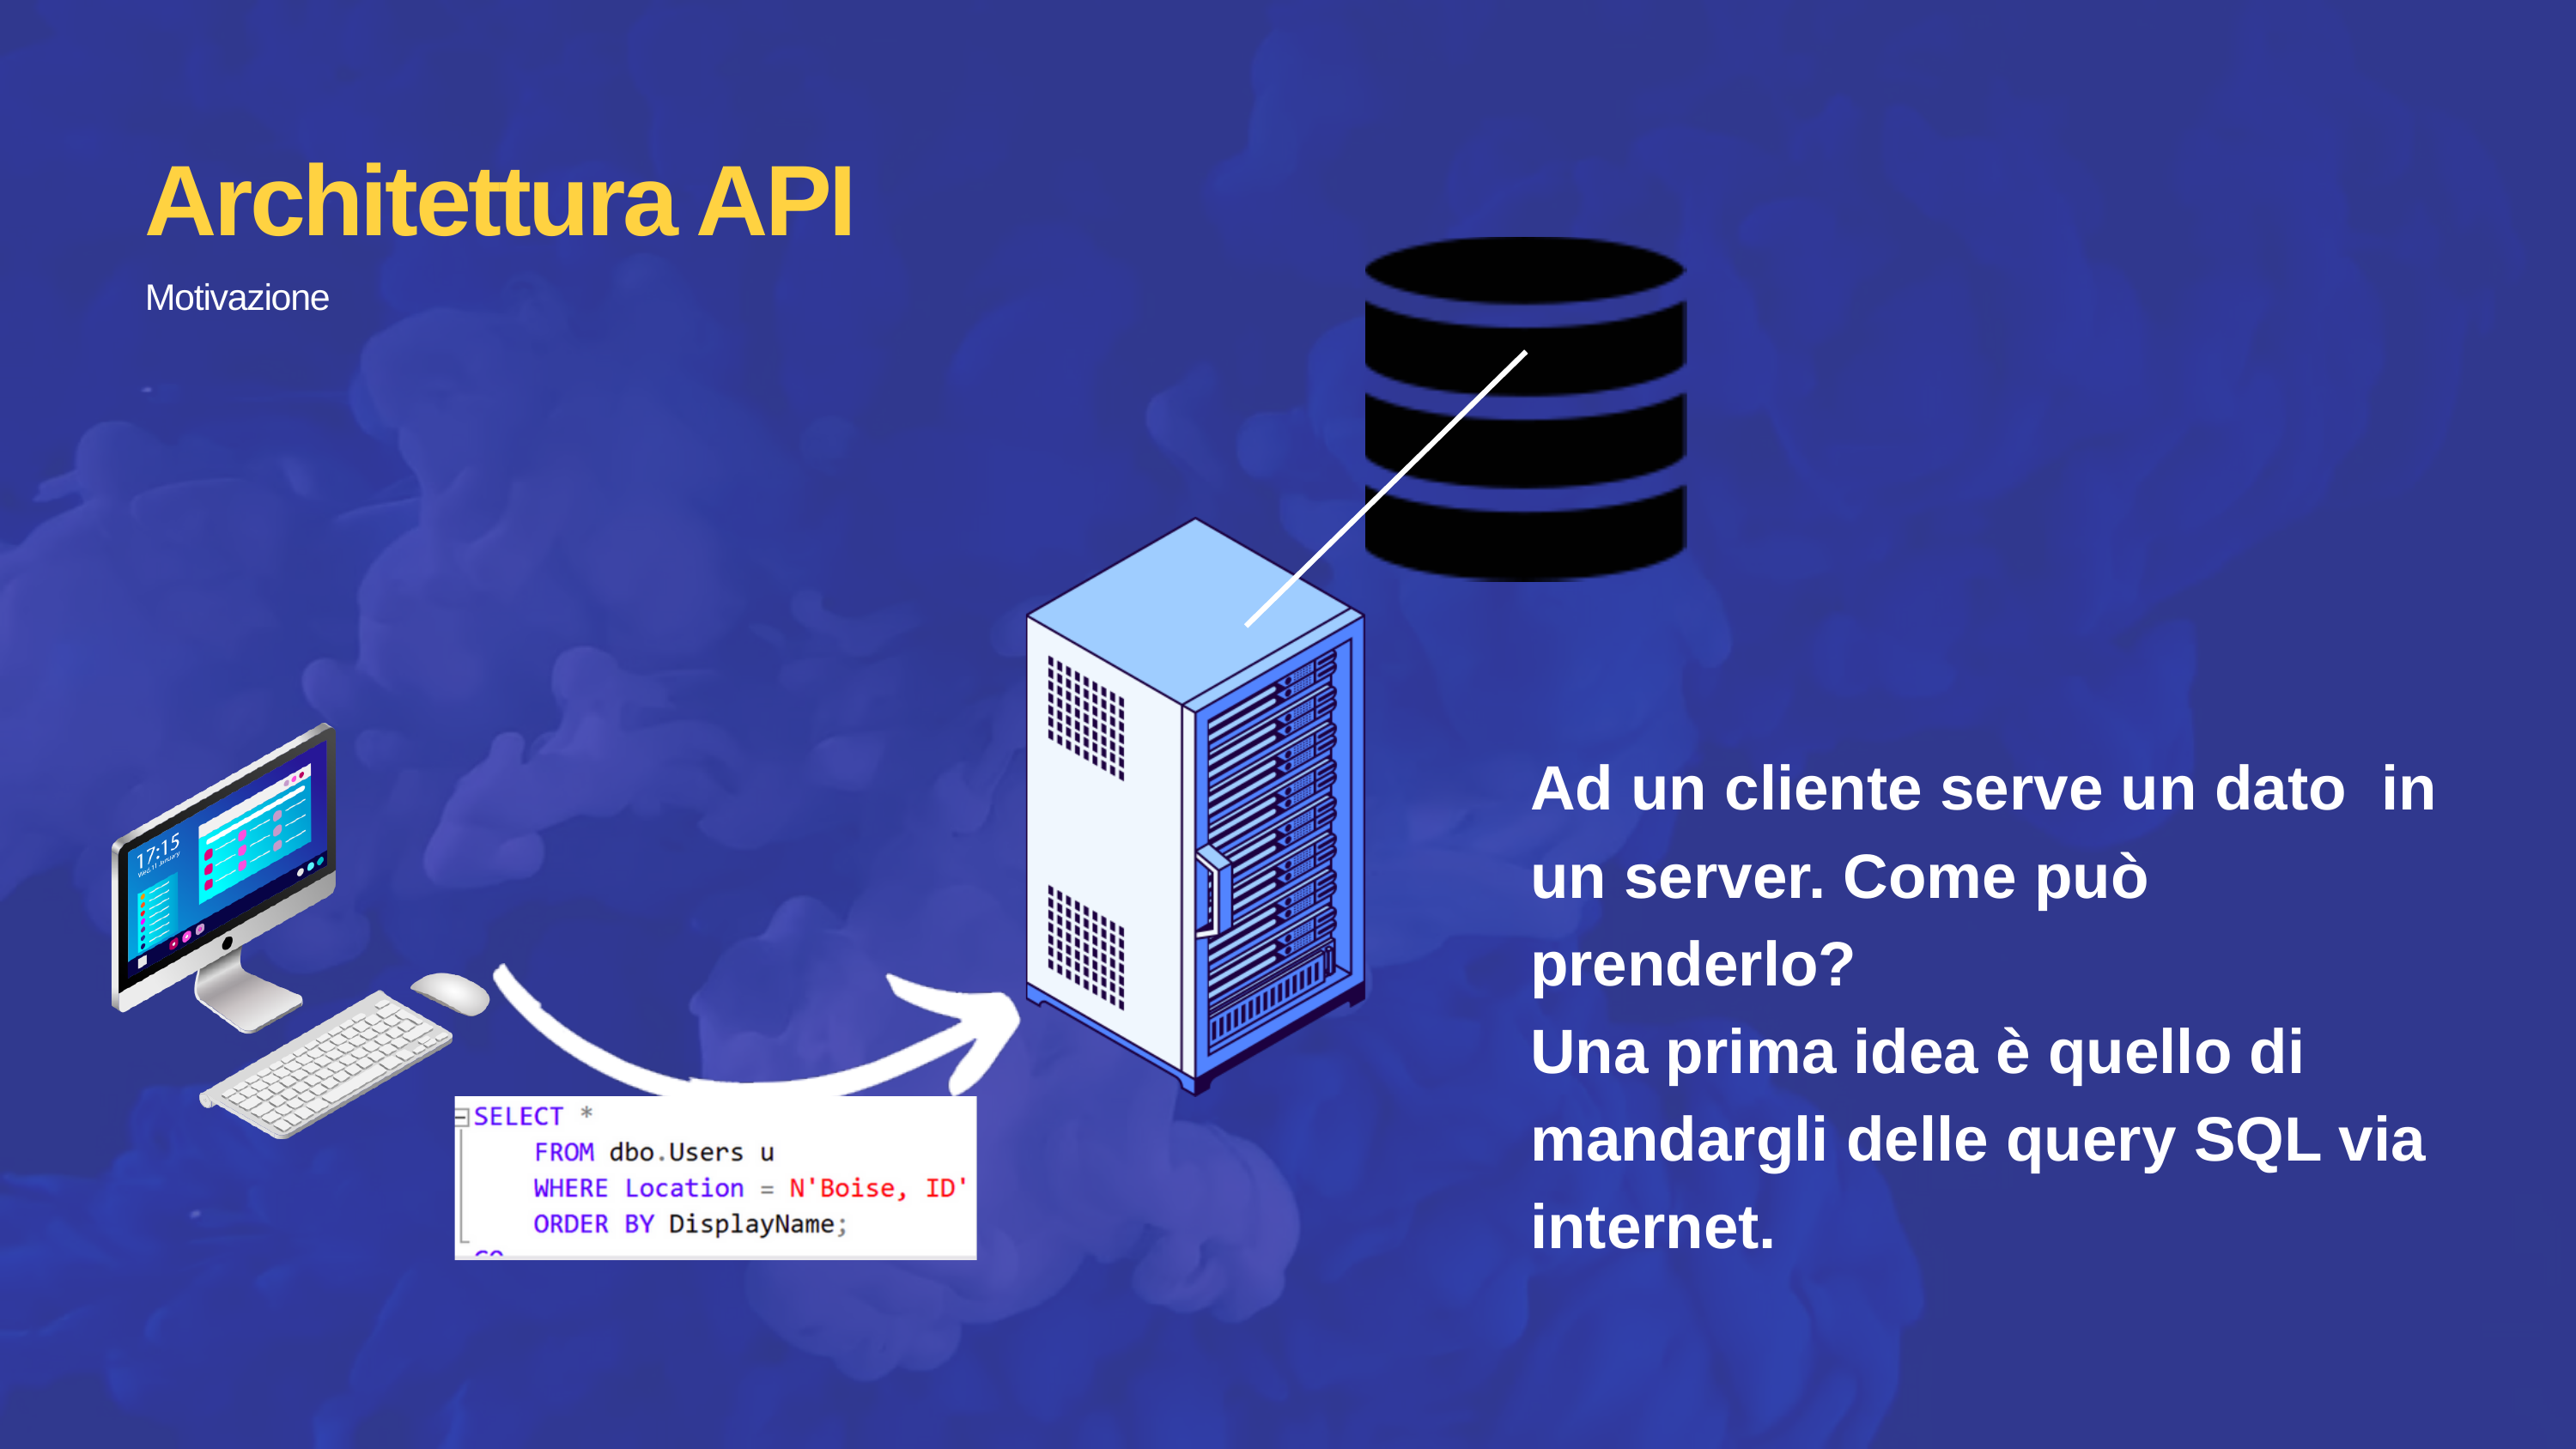

Architettura API
Motivazione

Ad un cliente serve un dato  in un server. Come può prenderlo?
Una prima idea è quello di mandargli delle query SQL via internet.